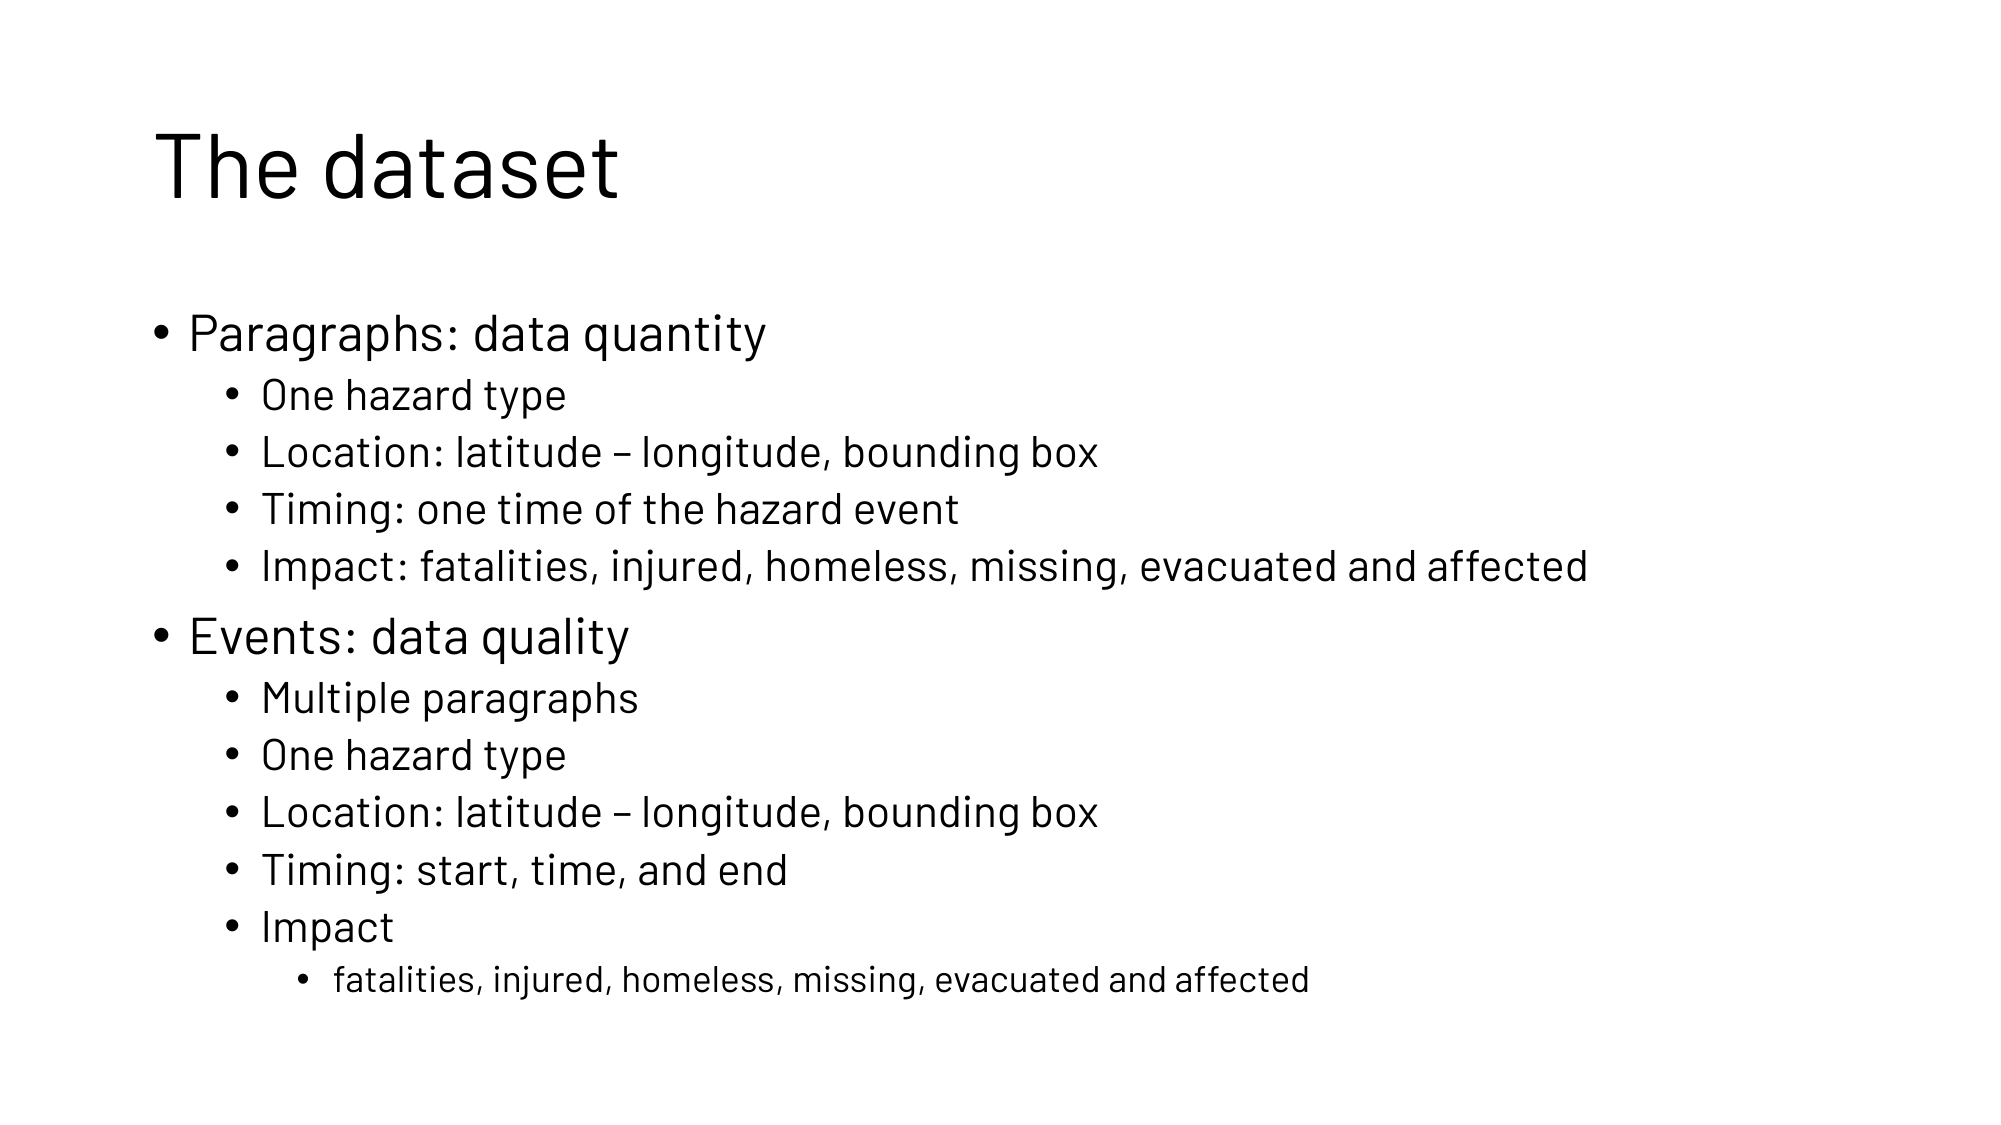

# The dataset
Paragraphs: data quantity
One hazard type
Location: latitude – longitude, bounding box
Timing: one time of the hazard event
Impact: fatalities, injured, homeless, missing, evacuated and affected
Events: data quality
Multiple paragraphs
One hazard type
Location: latitude – longitude, bounding box
Timing: start, time, and end
Impact
fatalities, injured, homeless, missing, evacuated and affected